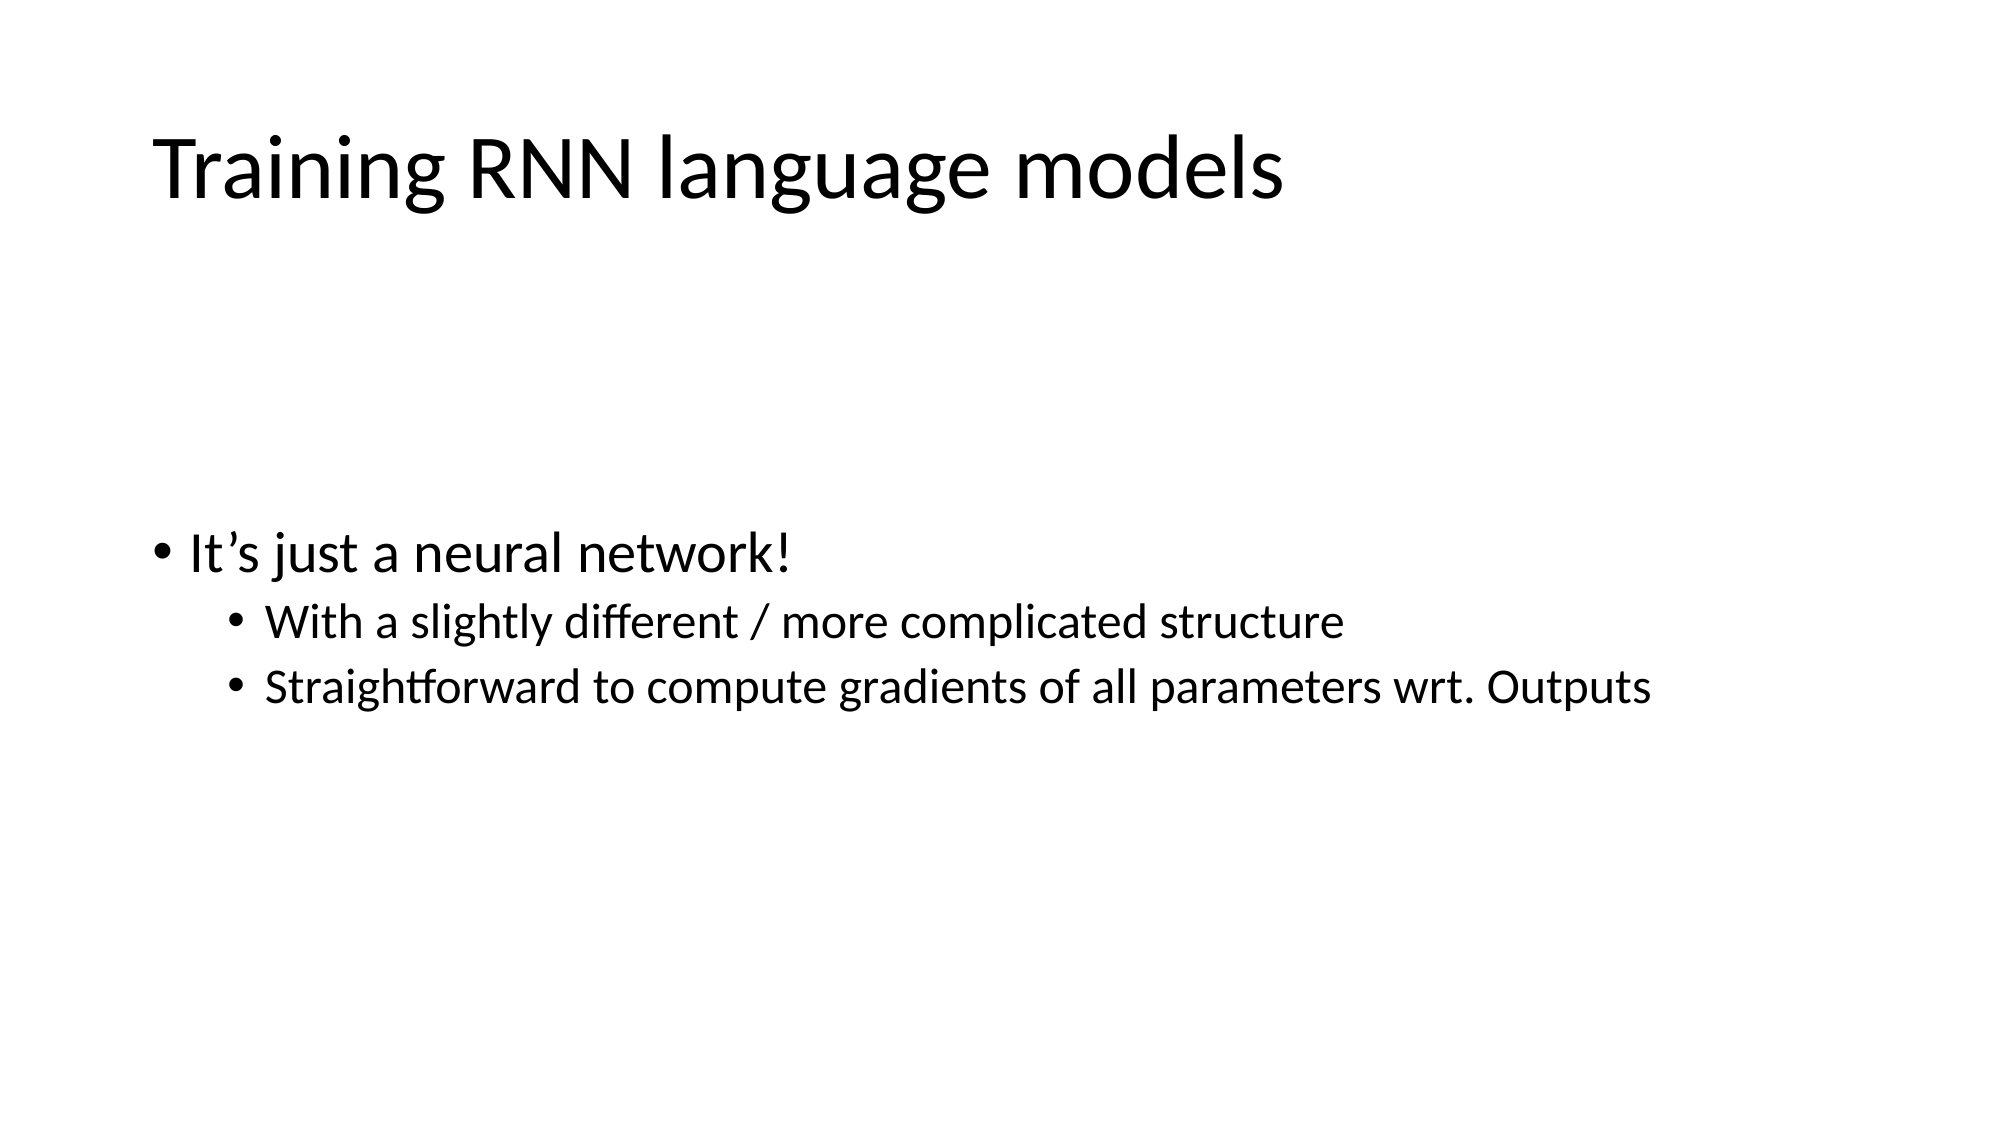

# Training RNN language models
It’s just a neural network!
With a slightly different / more complicated structure
Straightforward to compute gradients of all parameters wrt. Outputs